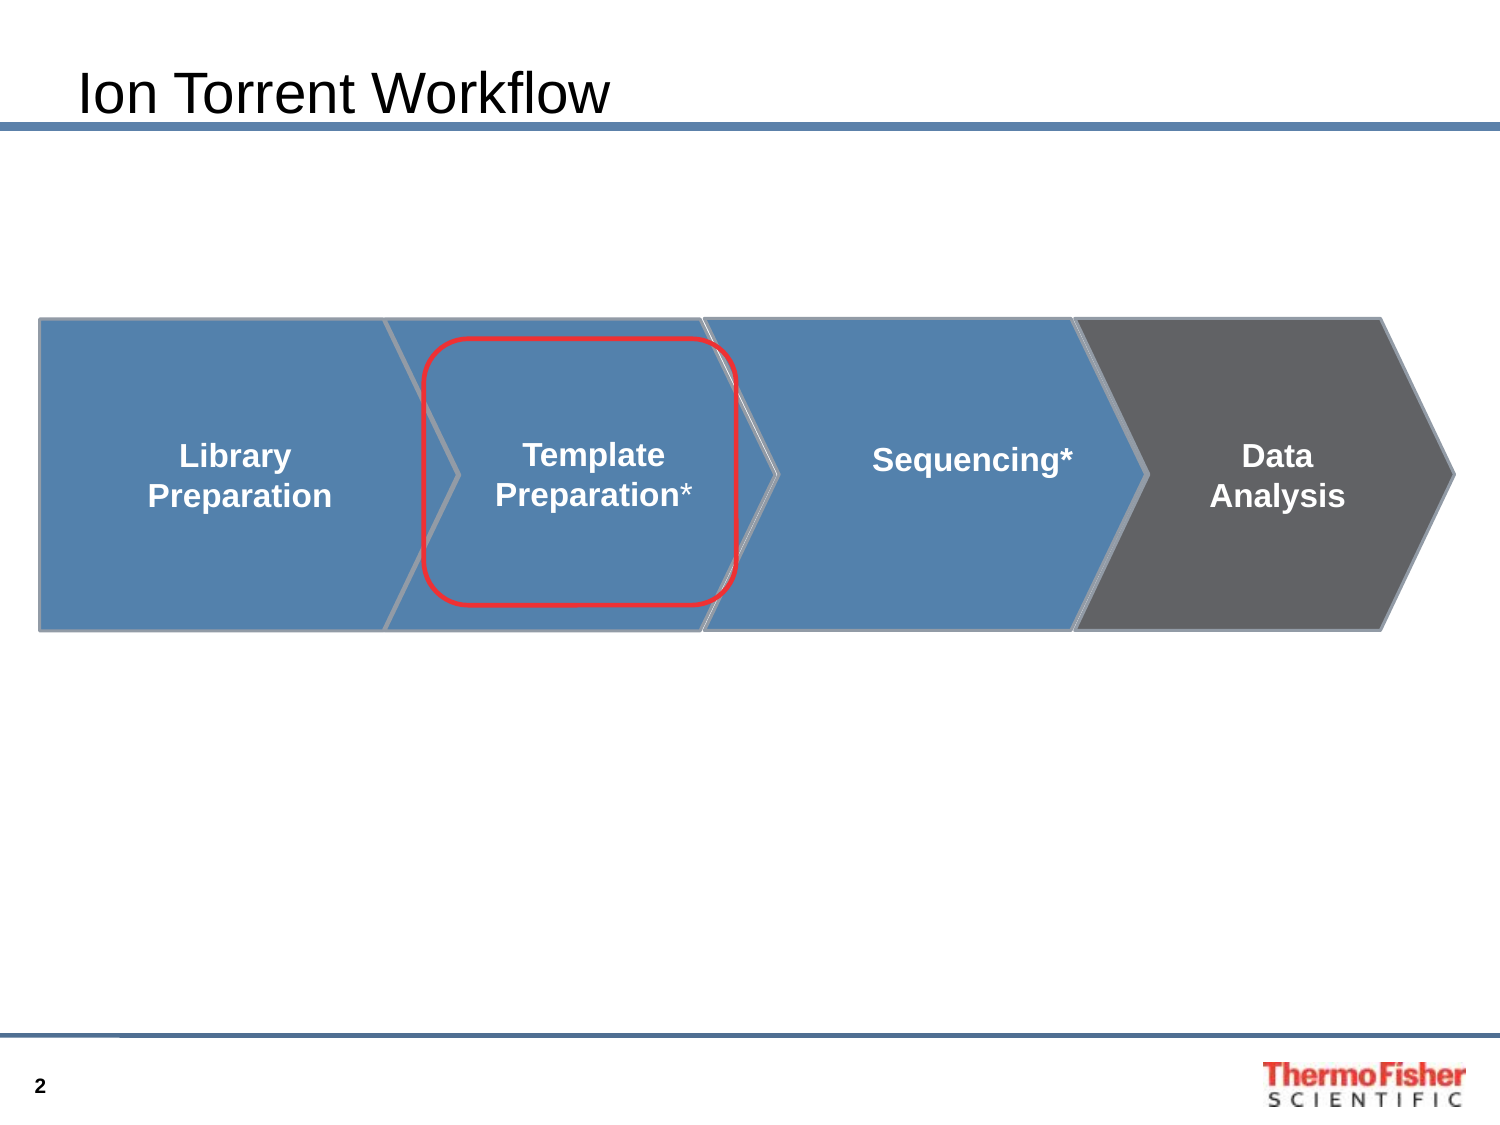

# Ion Torrent Workflow

Template Preparation*
Library
Preparation
Data Analysis
  Sequencing*